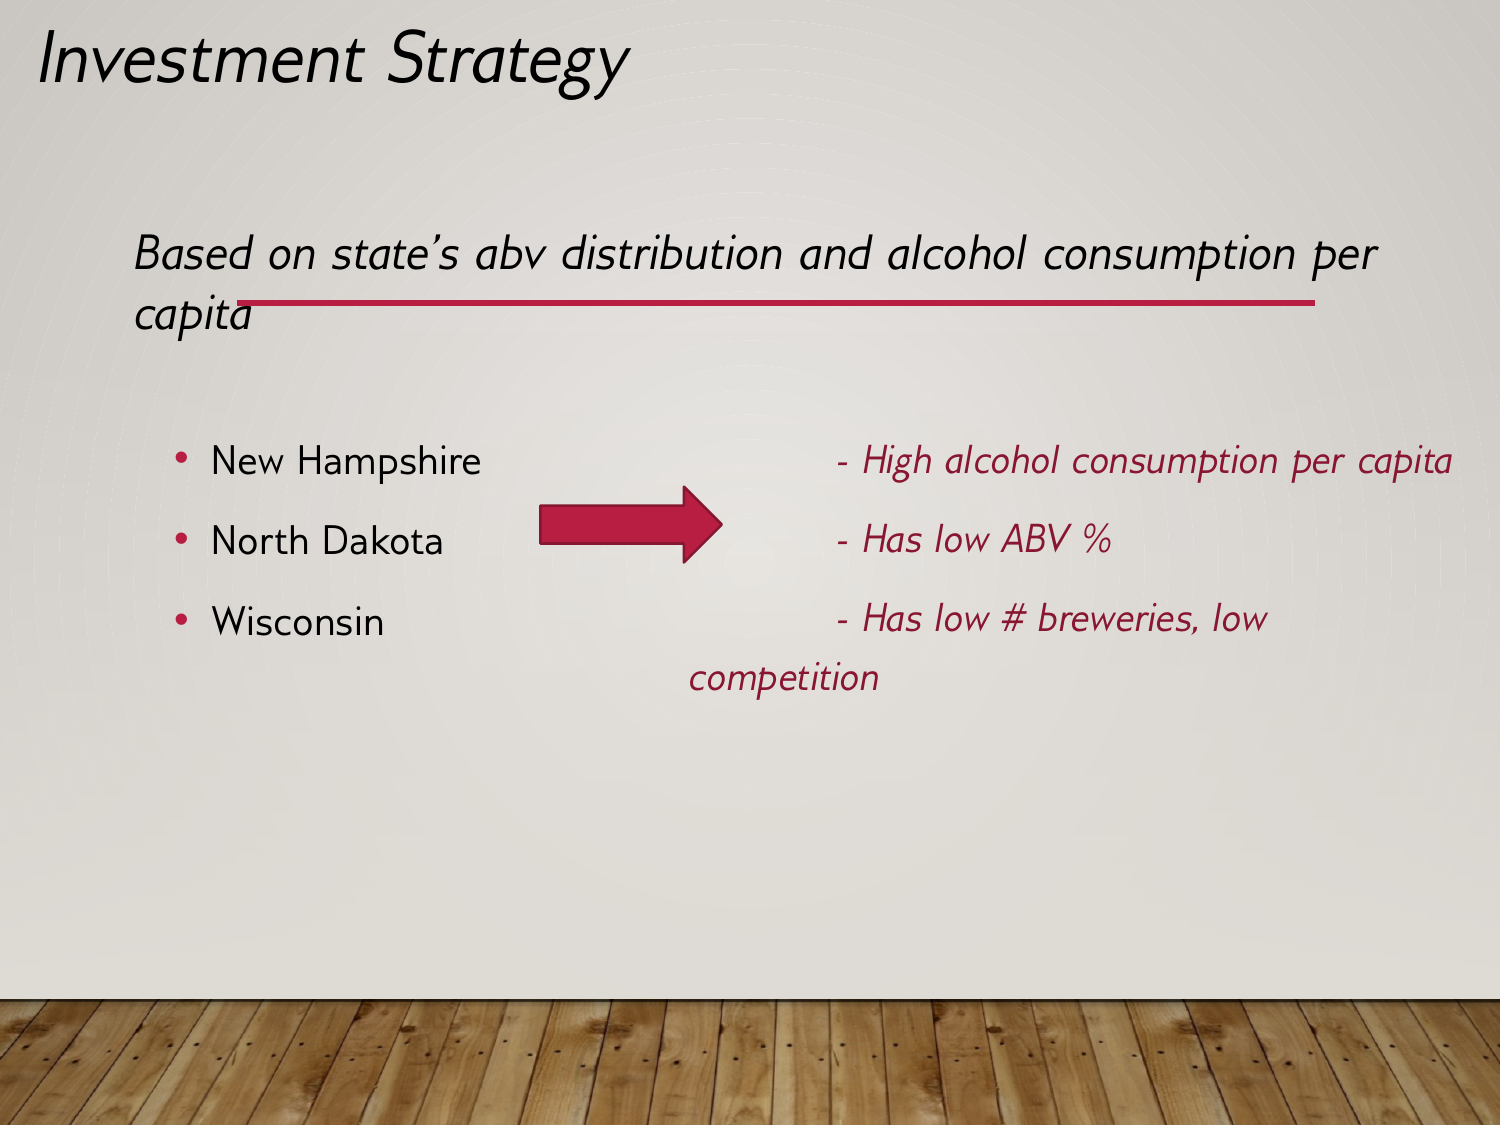

Investment Strategy
Based on state’s abv distribution and alcohol consumption per capita
New Hampshire
North Dakota
Wisconsin

	- High alcohol consumption per capita
	- Has low ABV %
	- Has low # breweries, low competition